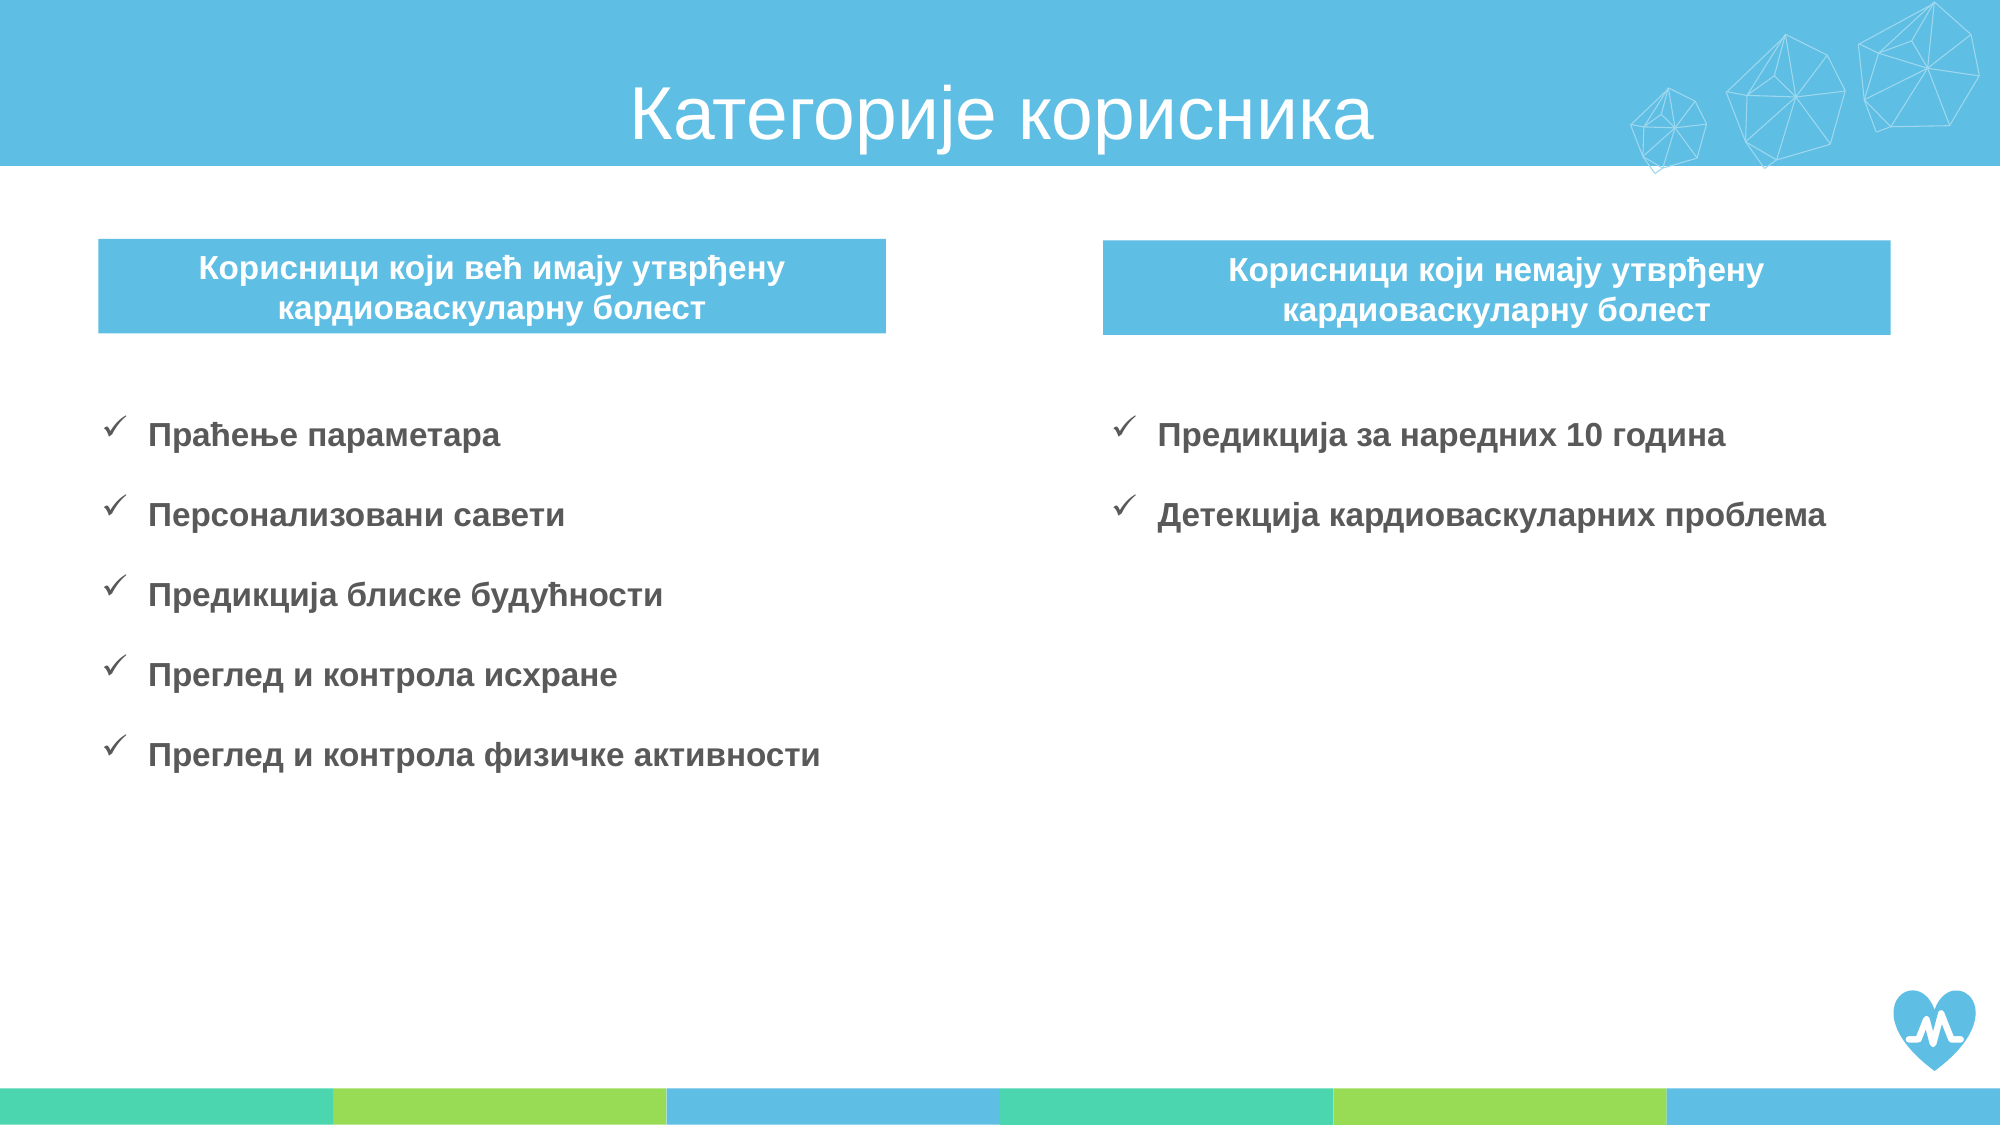

Категорије корисника
Корисници који већ имају утврђену кардиоваскуларну болест
Корисници који немају утврђену кардиоваскуларну болест
  Праћење параметара
  Персонализовани савети
  Предикција блиске будућности
  Преглед и контрола исхране
  Преглед и контрола физичке активности
Предикција за наредних 10 година
Детекција кардиоваскуларних проблема